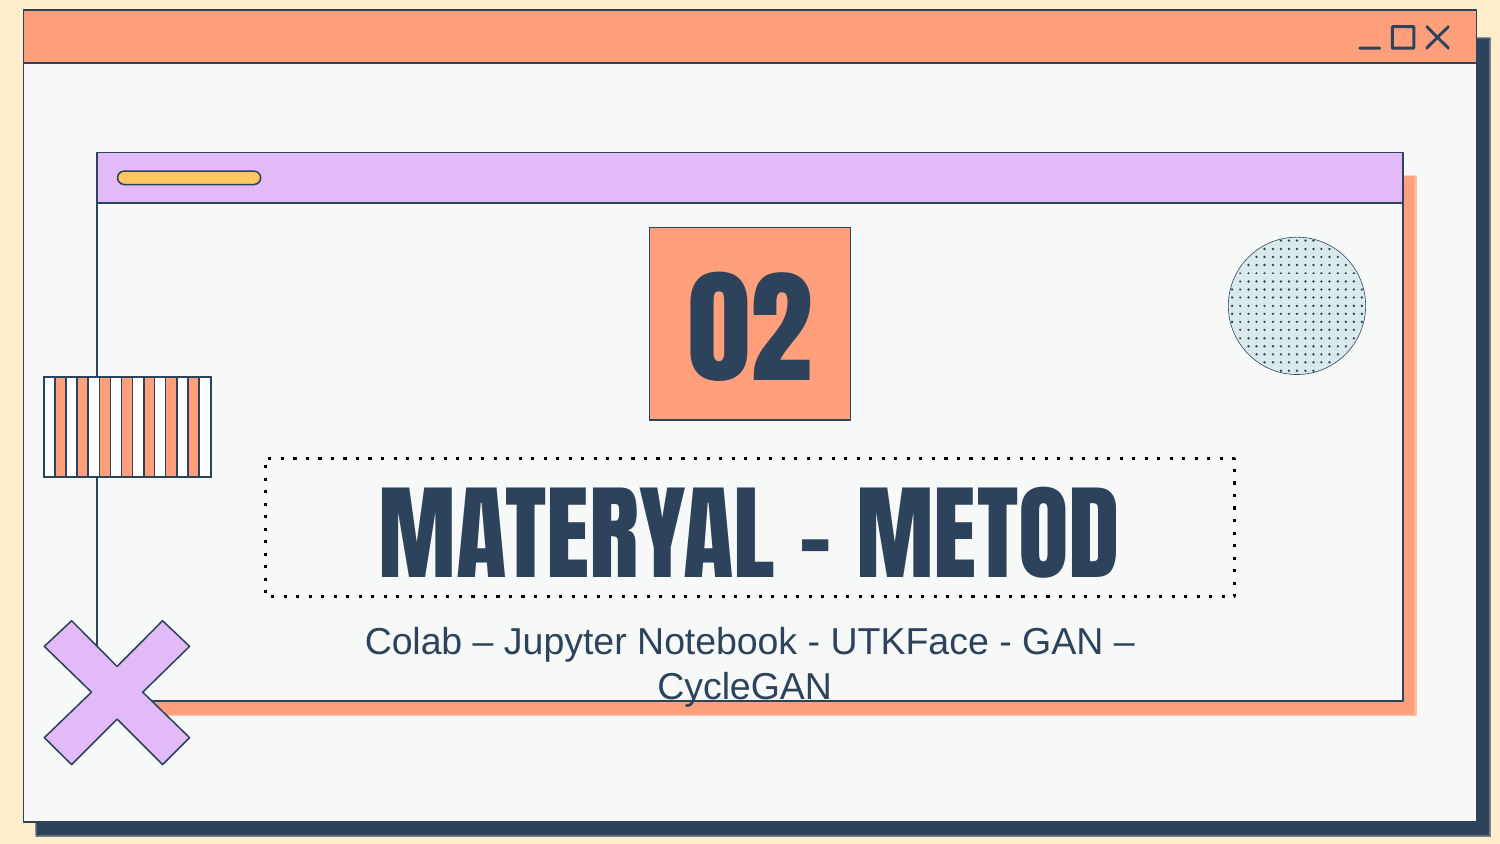

02

# MATERYAL - METOD
Colab – Jupyter Notebook - UTKFace - GAN – CycleGAN